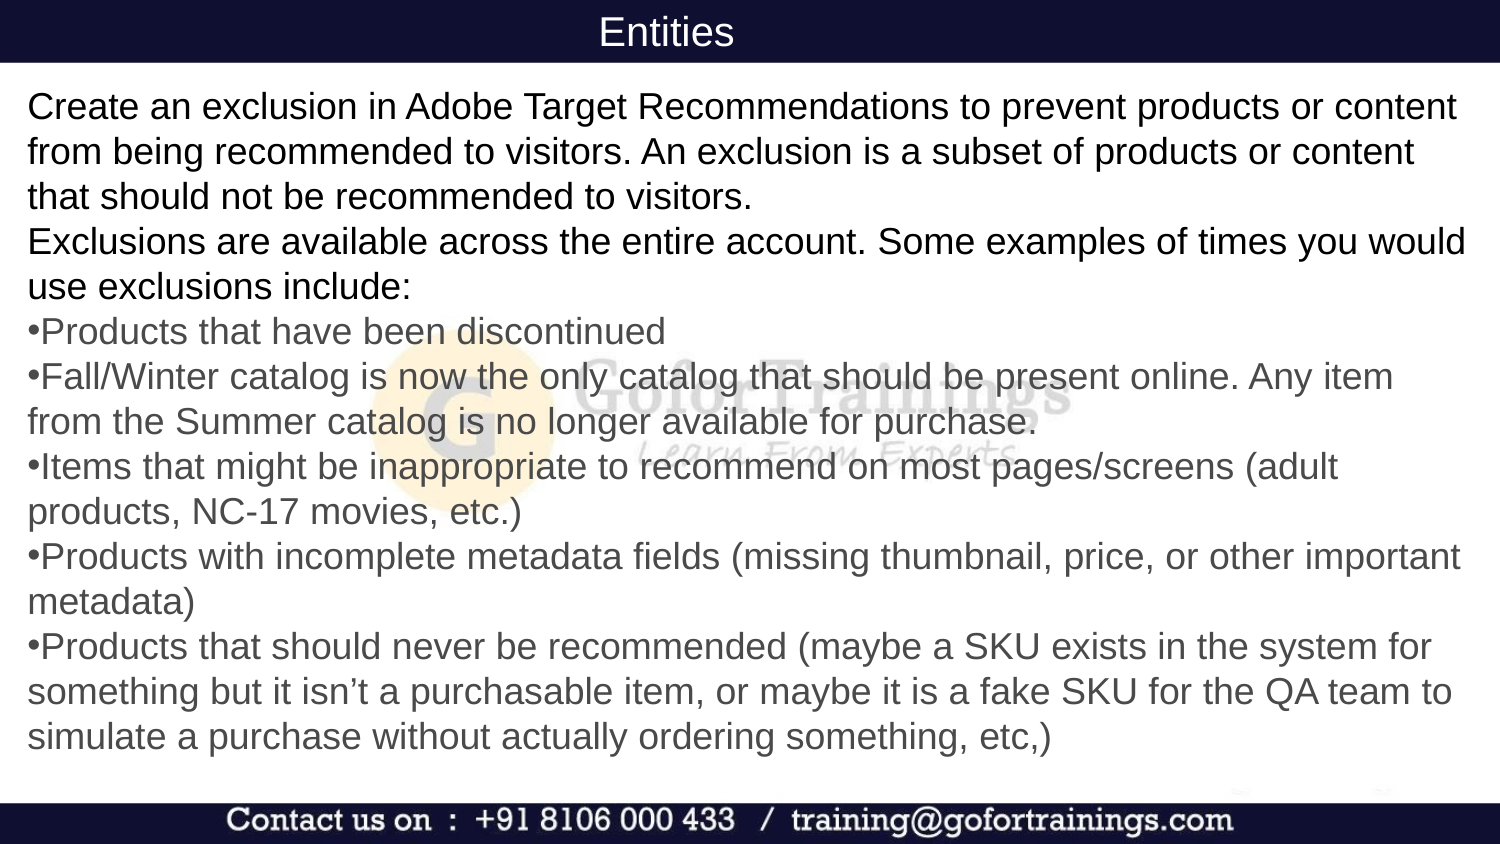

Entities
Create an exclusion in Adobe Target Recommendations to prevent products or content from being recommended to visitors. An exclusion is a subset of products or content that should not be recommended to visitors.
Exclusions are available across the entire account. Some examples of times you would use exclusions include:
Products that have been discontinued
Fall/Winter catalog is now the only catalog that should be present online. Any item from the Summer catalog is no longer available for purchase.
Items that might be inappropriate to recommend on most pages/screens (adult products, NC-17 movies, etc.)
Products with incomplete metadata fields (missing thumbnail, price, or other important metadata)
Products that should never be recommended (maybe a SKU exists in the system for something but it isn’t a purchasable item, or maybe it is a fake SKU for the QA team to simulate a purchase without actually ordering something, etc,)